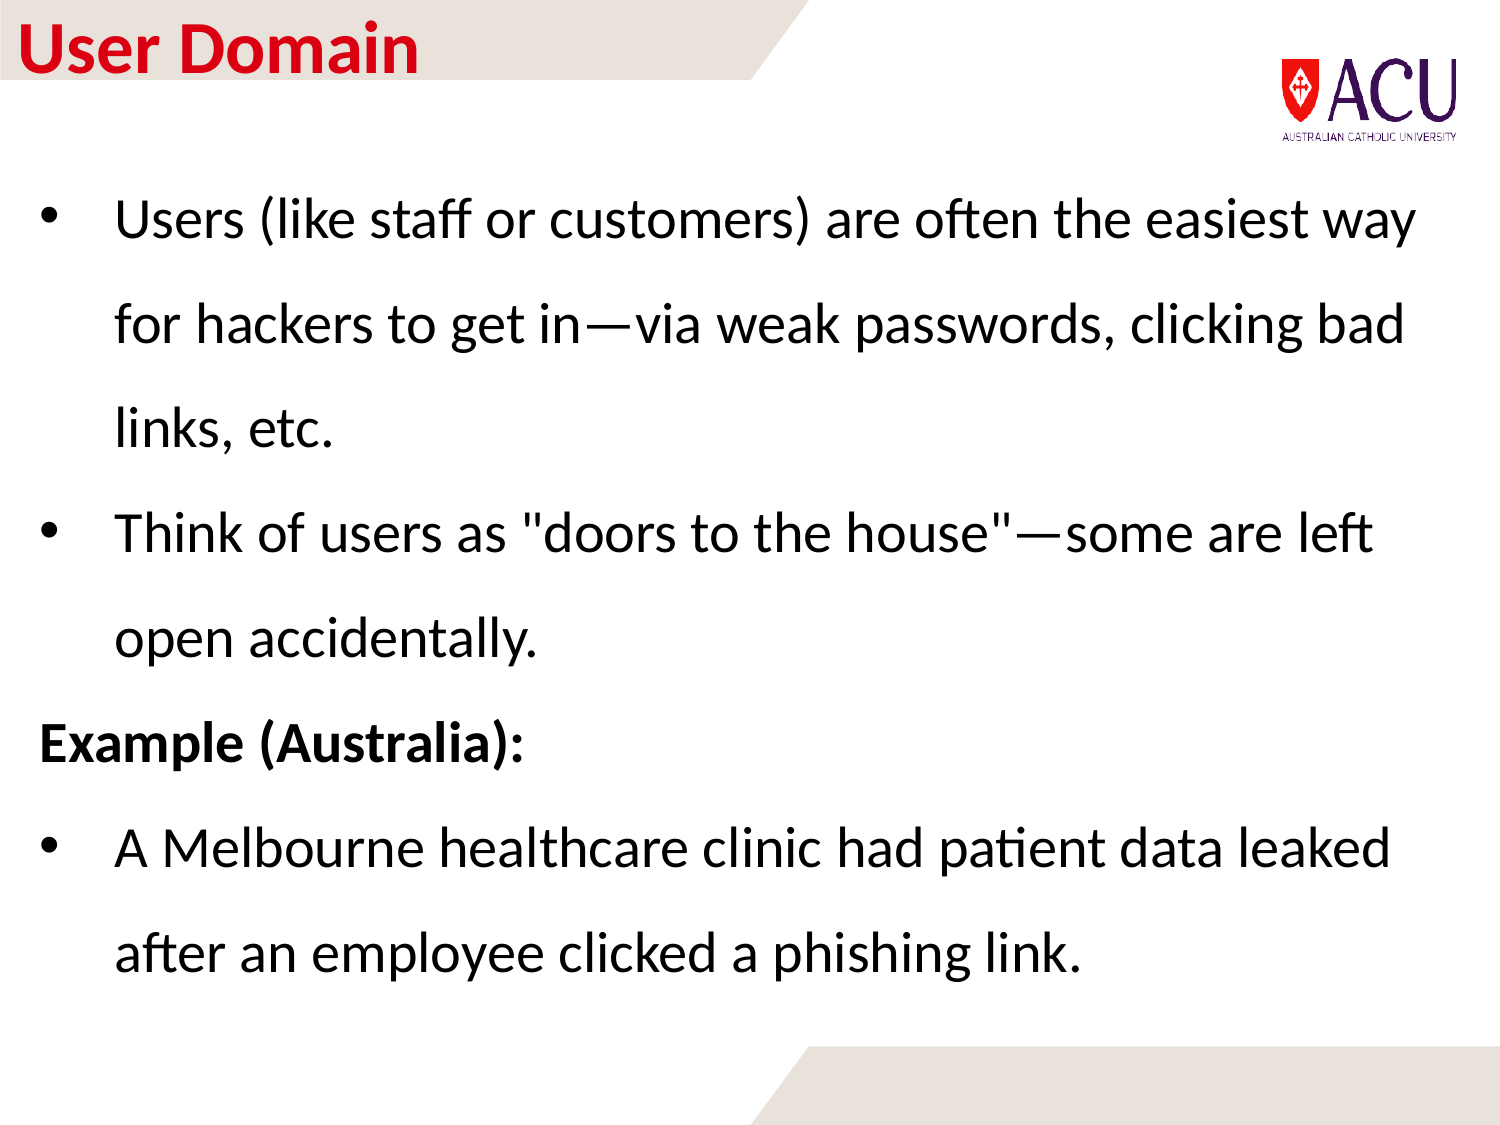

# User Domain
Users (like staff or customers) are often the easiest way for hackers to get in—via weak passwords, clicking bad links, etc.
Think of users as "doors to the house"—some are left open accidentally.
Example (Australia):
A Melbourne healthcare clinic had patient data leaked after an employee clicked a phishing link.